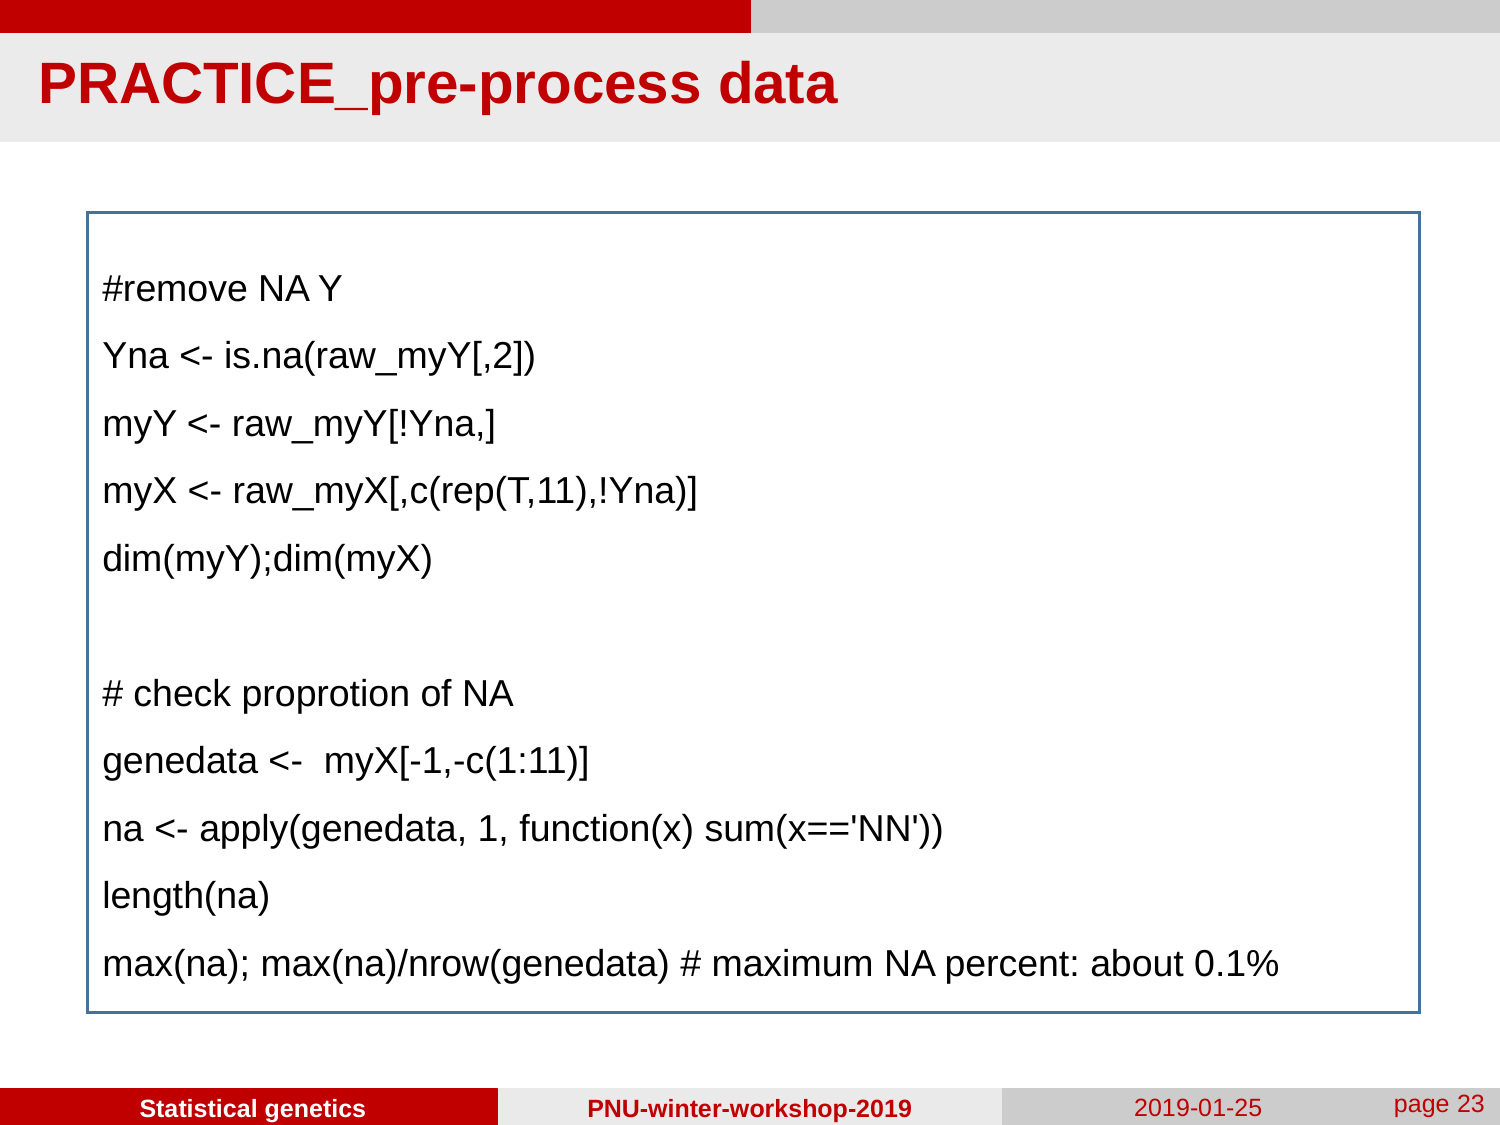

# PRACTICE_pre-process data
#remove NA Y
Yna <- is.na(raw_myY[,2])
myY <- raw_myY[!Yna,]
myX <- raw_myX[,c(rep(T,11),!Yna)]
dim(myY);dim(myX)

# check proprotion of NA
genedata <-  myX[-1,-c(1:11)]
na <- apply(genedata, 1, function(x) sum(x=='NN'))
length(na)
max(na); max(na)/nrow(genedata) # maximum NA percent: about 0.1%
PNU-winter-workshop-2019
2019-01-25
page 23